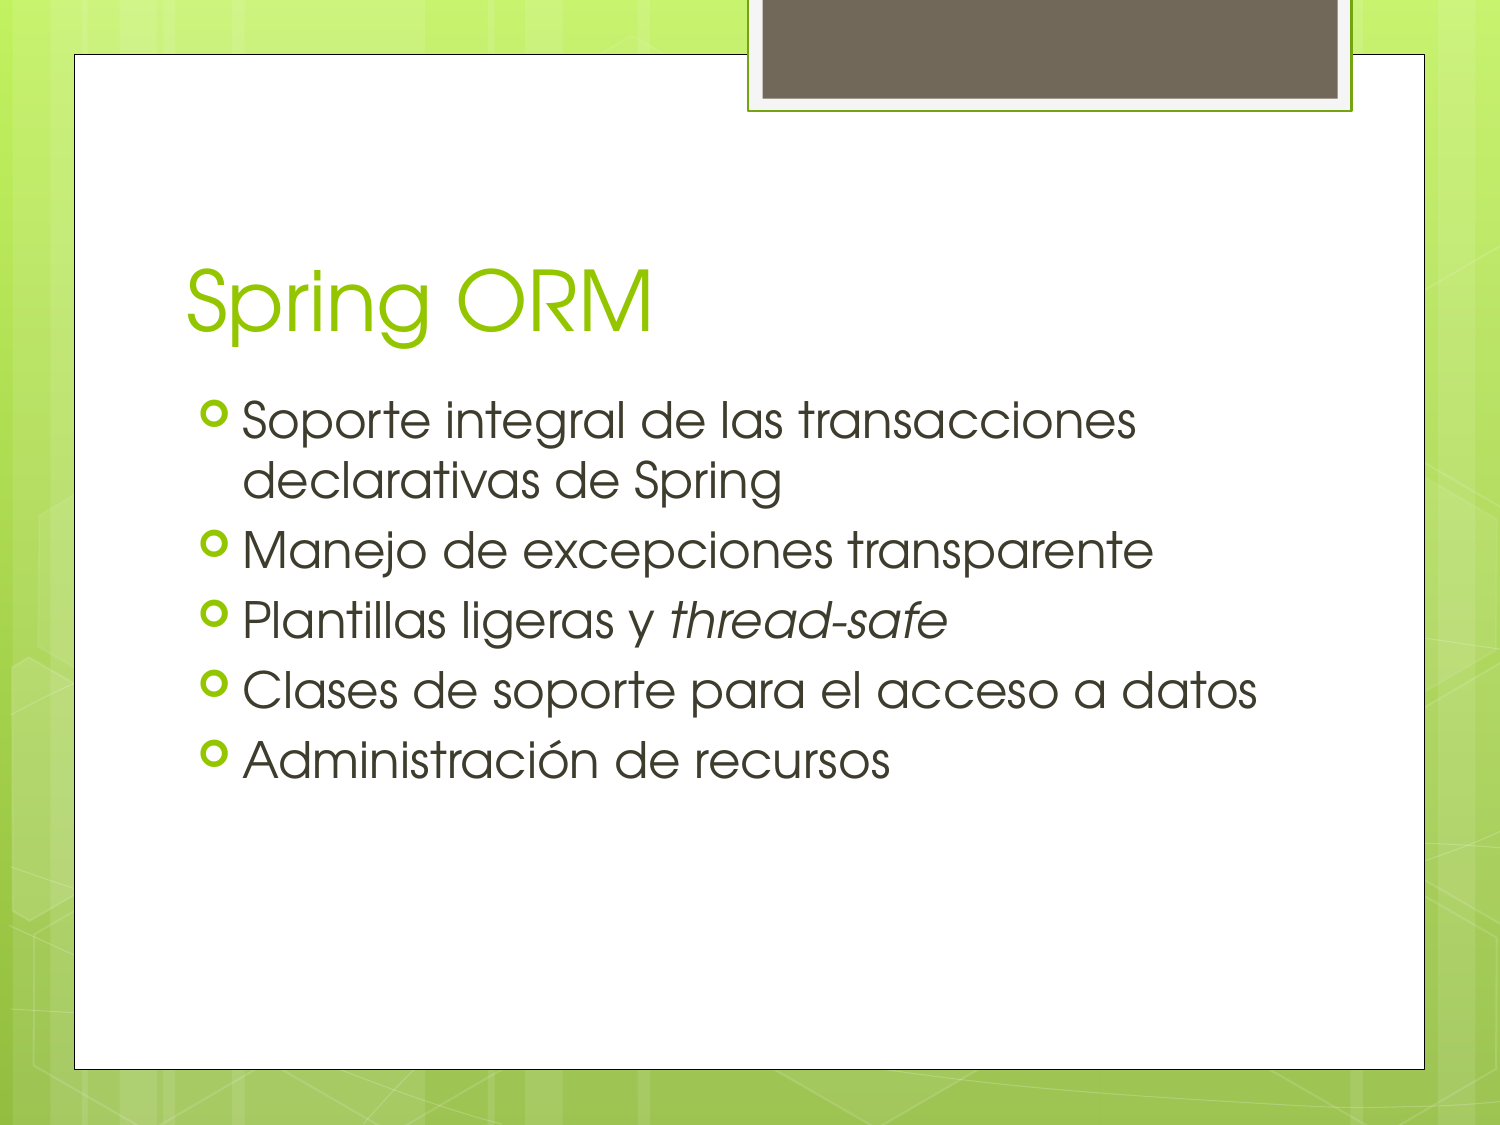

# Spring ORM
Soporte integral de las transacciones declarativas de Spring
Manejo de excepciones transparente
Plantillas ligeras y thread-safe
Clases de soporte para el acceso a datos
Administración de recursos